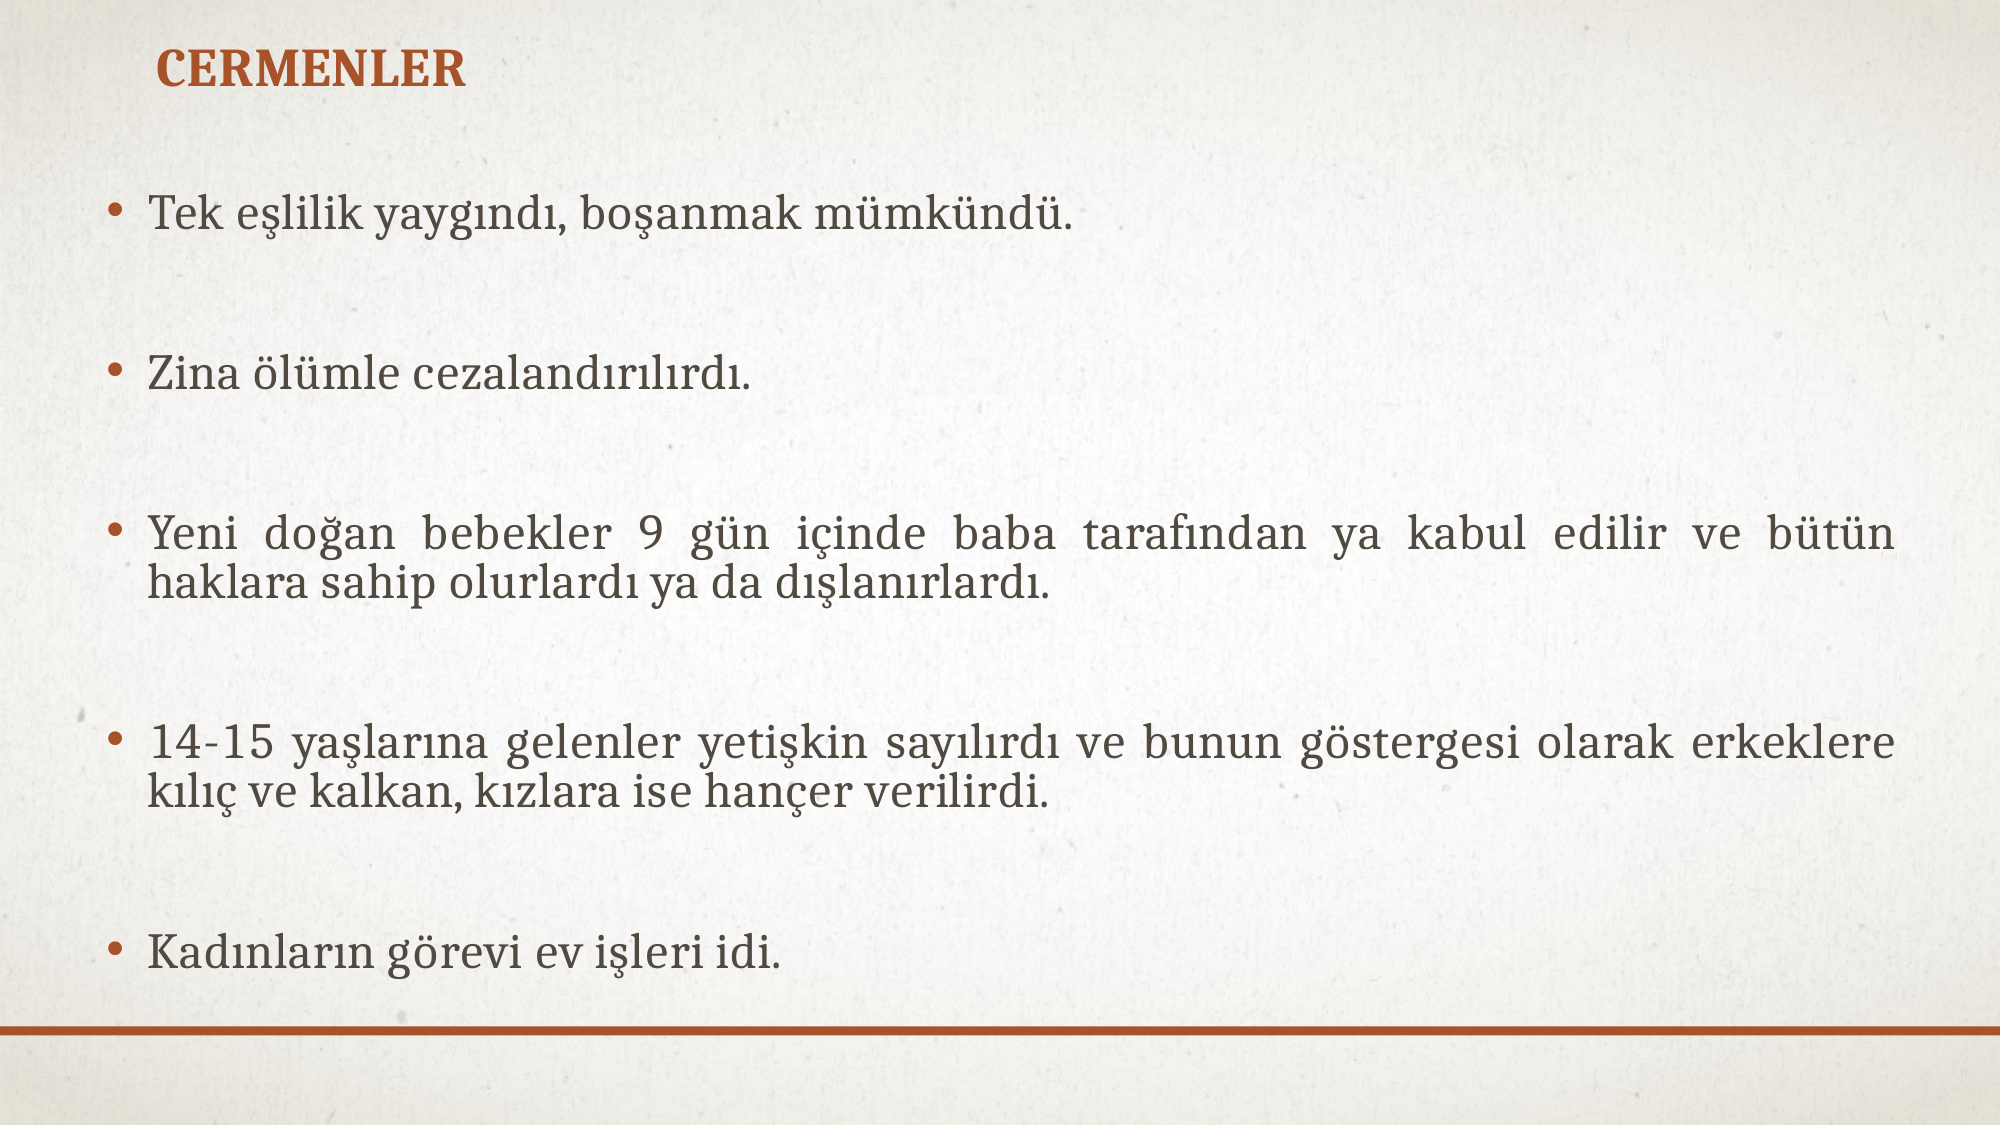

# Cermenler
Tek eşlilik yaygındı, boşanmak mümkündü.

Zina ölümle cezalandırılırdı.

Yeni doğan bebekler 9 gün içinde baba tarafından ya kabul edilir ve bütün haklara sahip olurlardı ya da dışlanırlardı.

14-15 yaşlarına gelenler yetişkin sayılırdı ve bunun göstergesi olarak erkeklere kılıç ve kalkan, kızlara ise hançer verilirdi.

Kadınların görevi ev işleri idi.